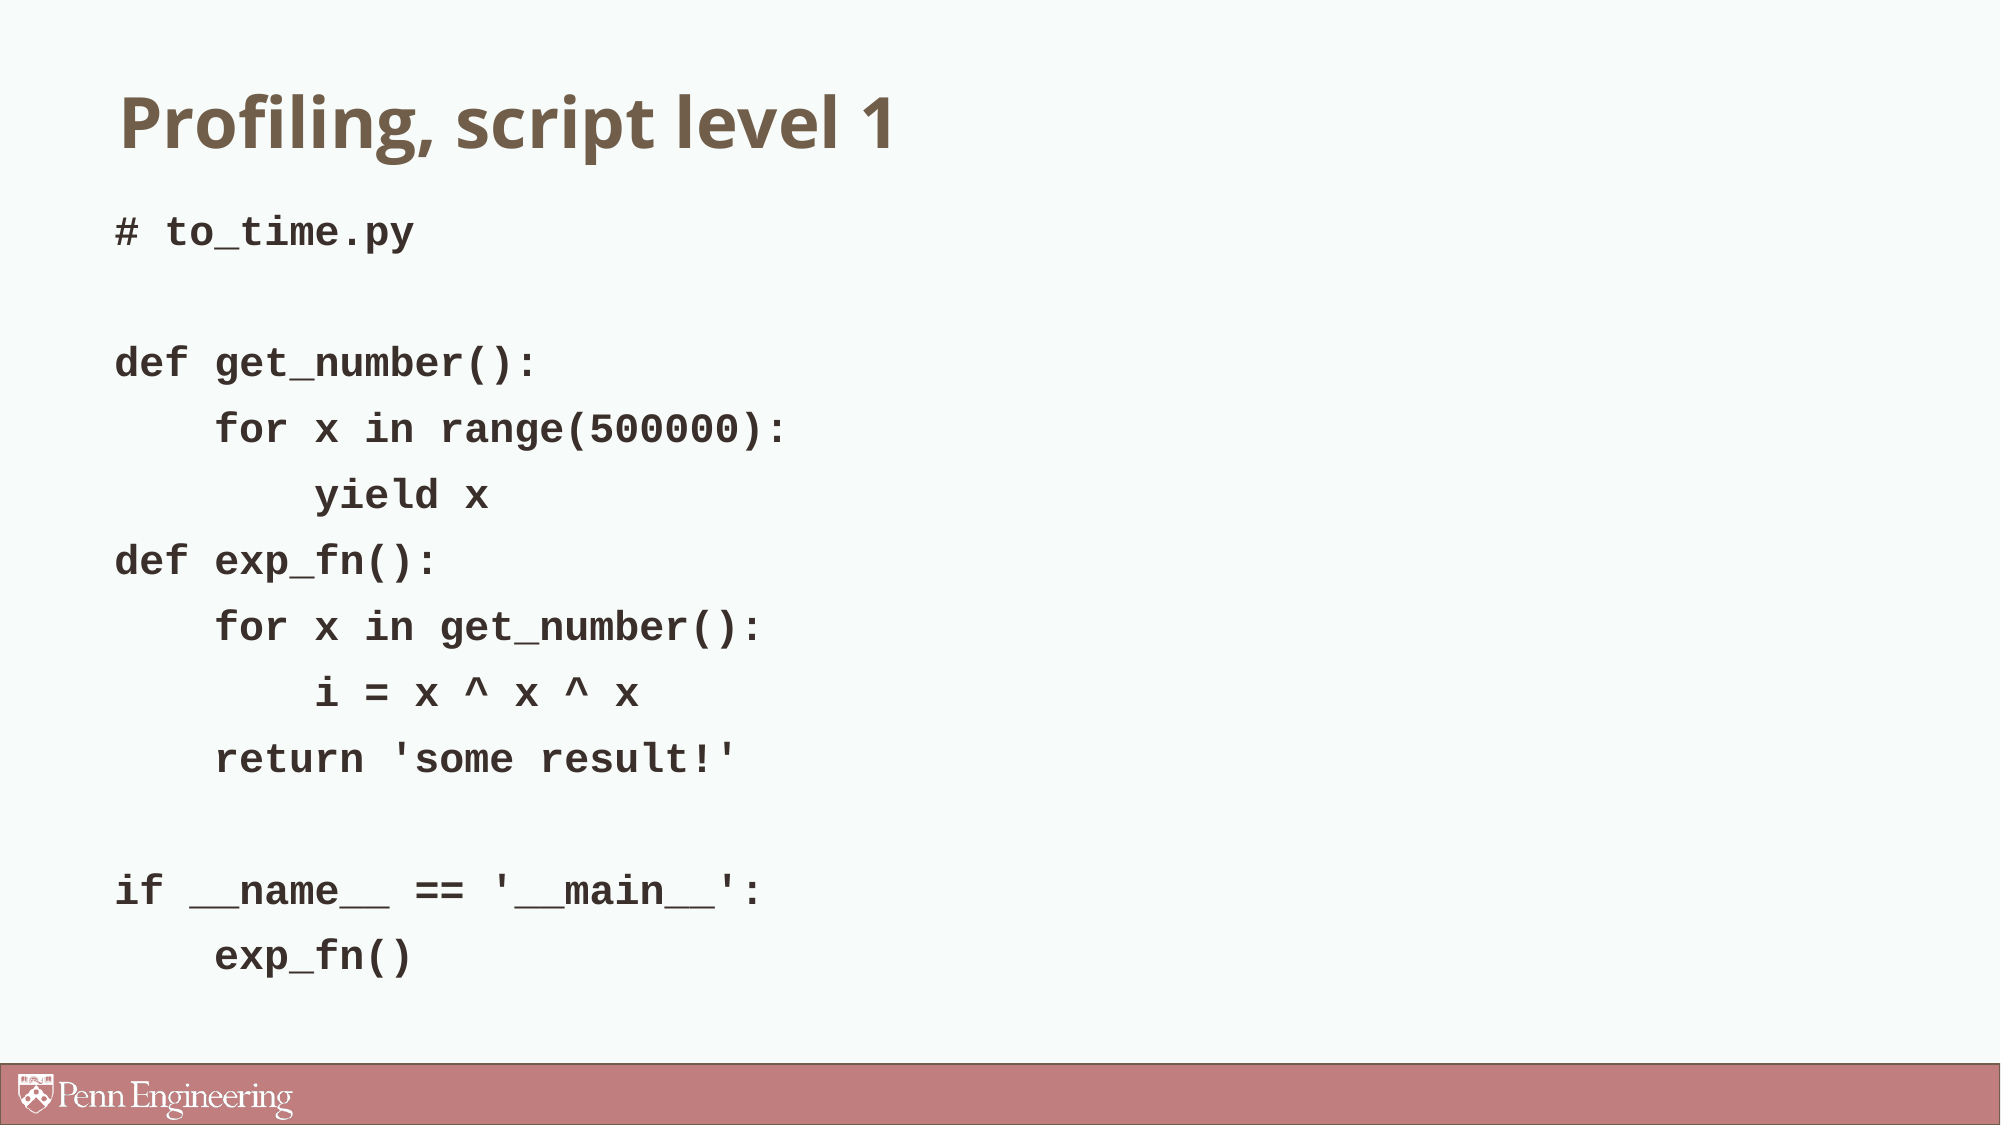

Profiling, script level 1
# to_time.py

def get_number():
    for x in range(500000):
        yield x
def exp_fn():
    for x in get_number():
        i = x ^ x ^ x
    return 'some result!'

if __name__ == '__main__':
    exp_fn()